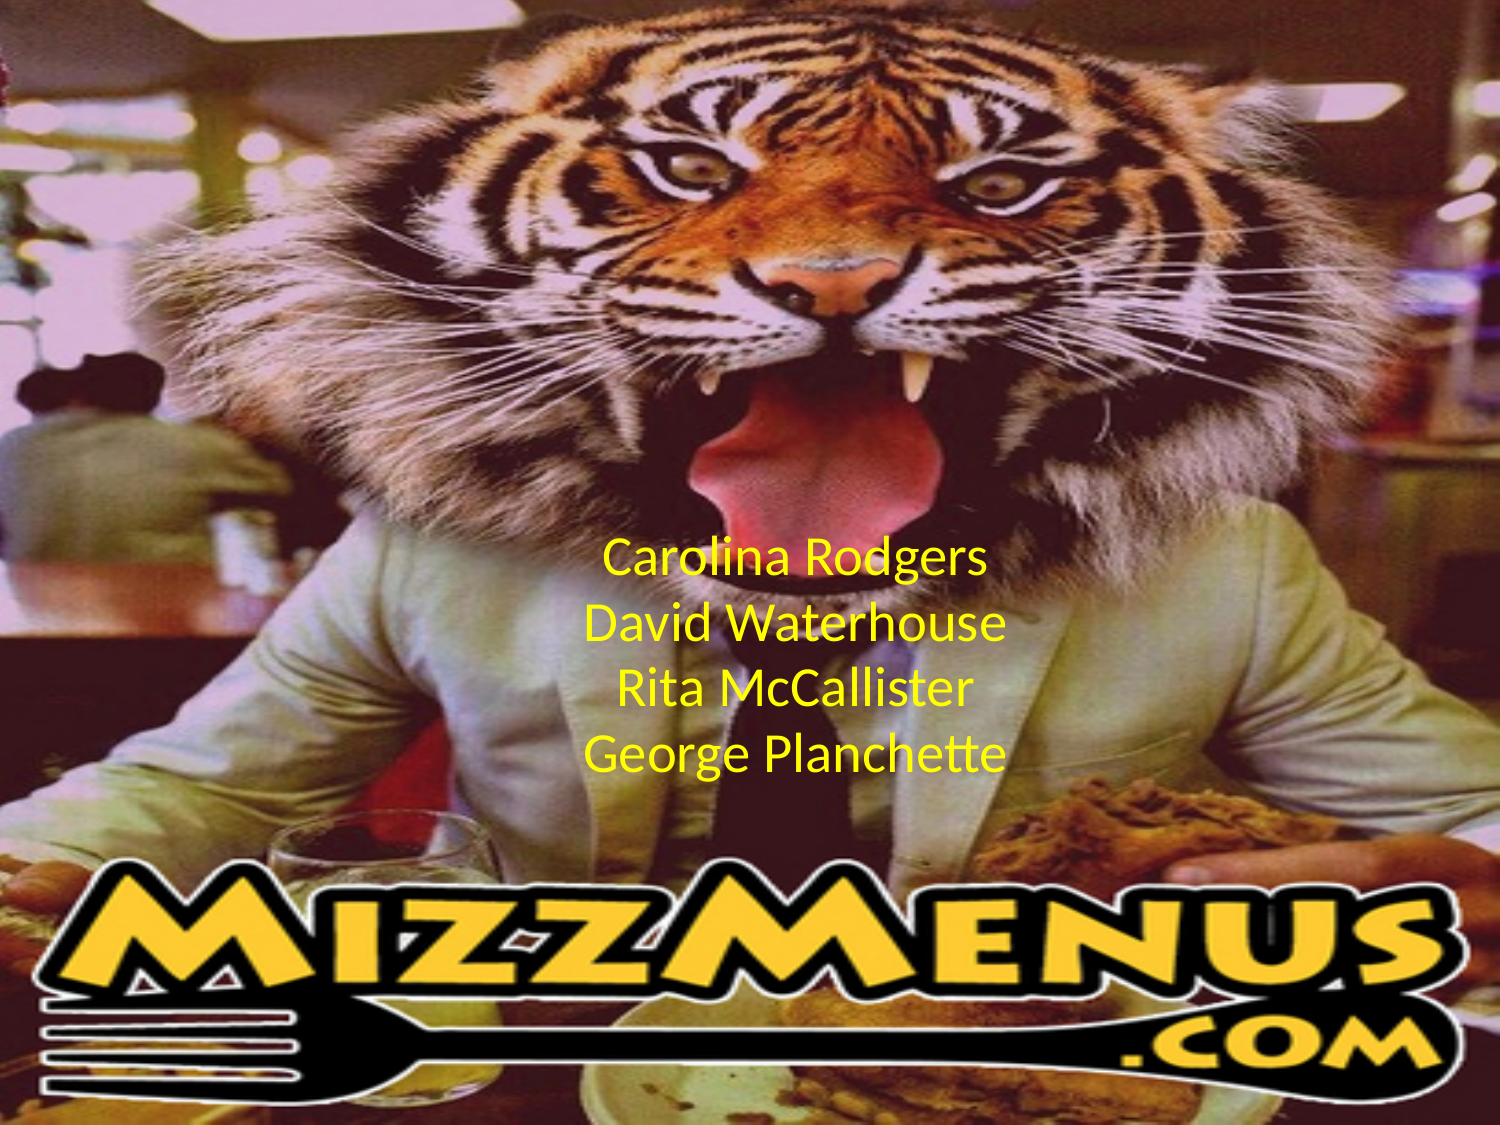

Carolina Rodgers
David Waterhouse
Rita McCallister
George Planchette